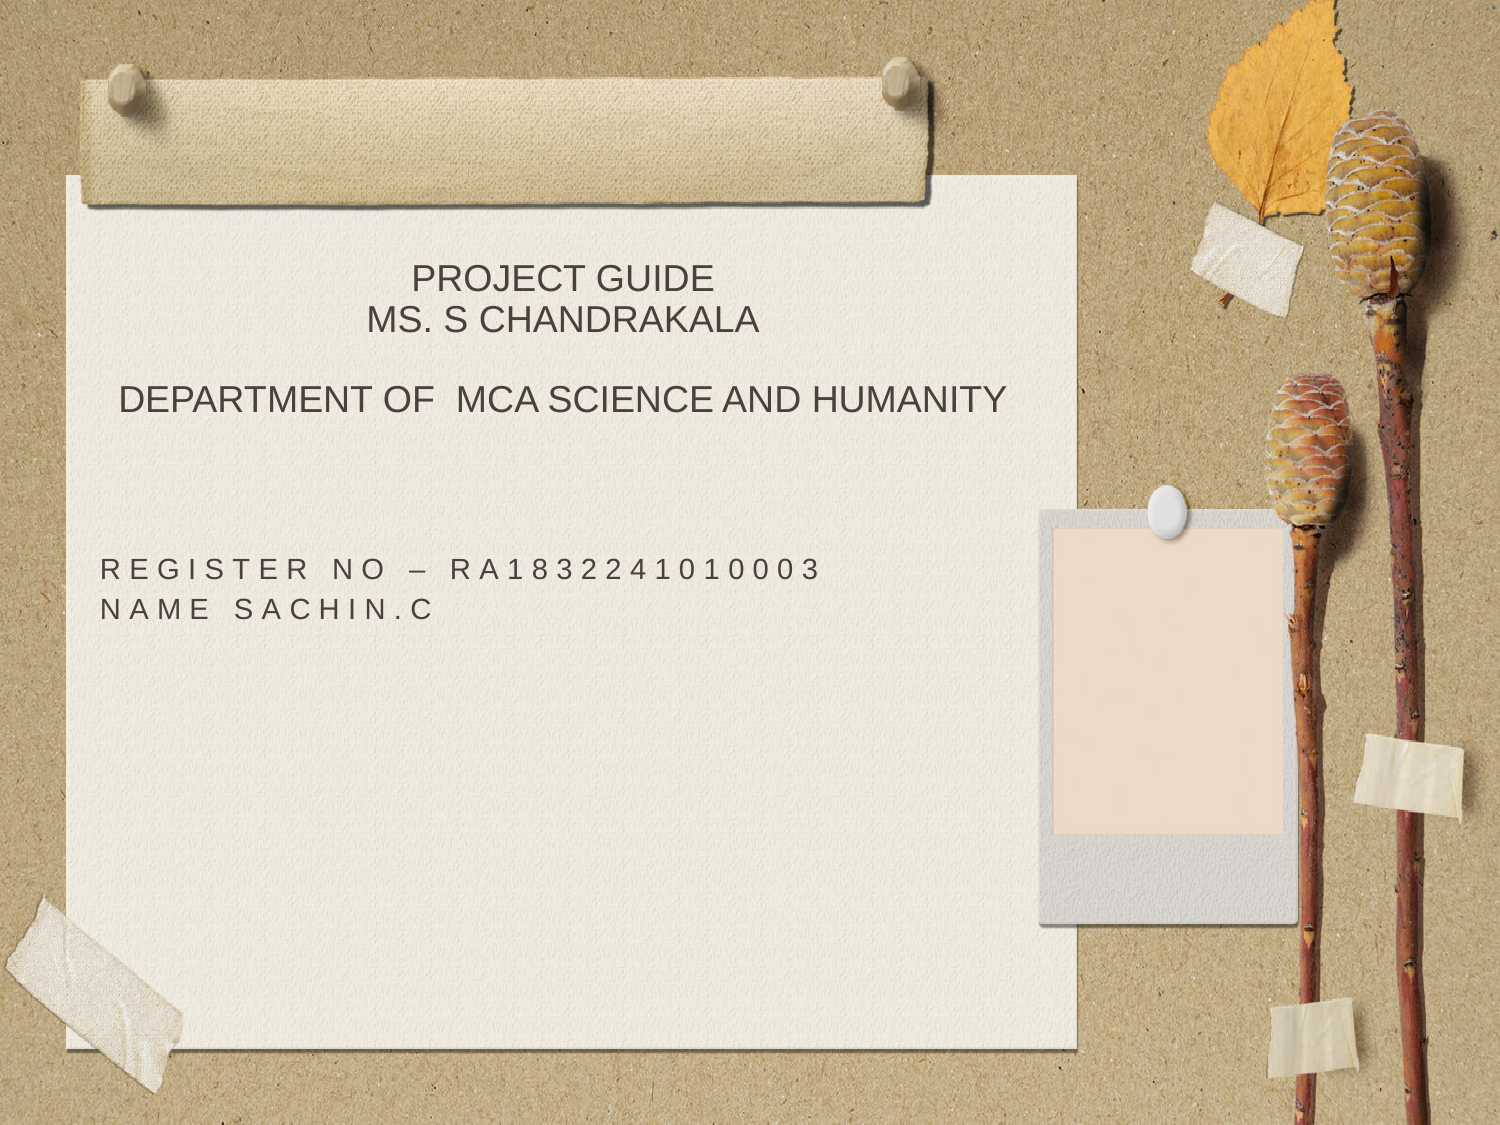

# PROJECT GUIDE MS. S CHANDRAKALA DEPARTMENT OF  MCA SCIENCE AND HUMANITY
REGISTER NO – RA1832241010003
NAME SACHIN.C